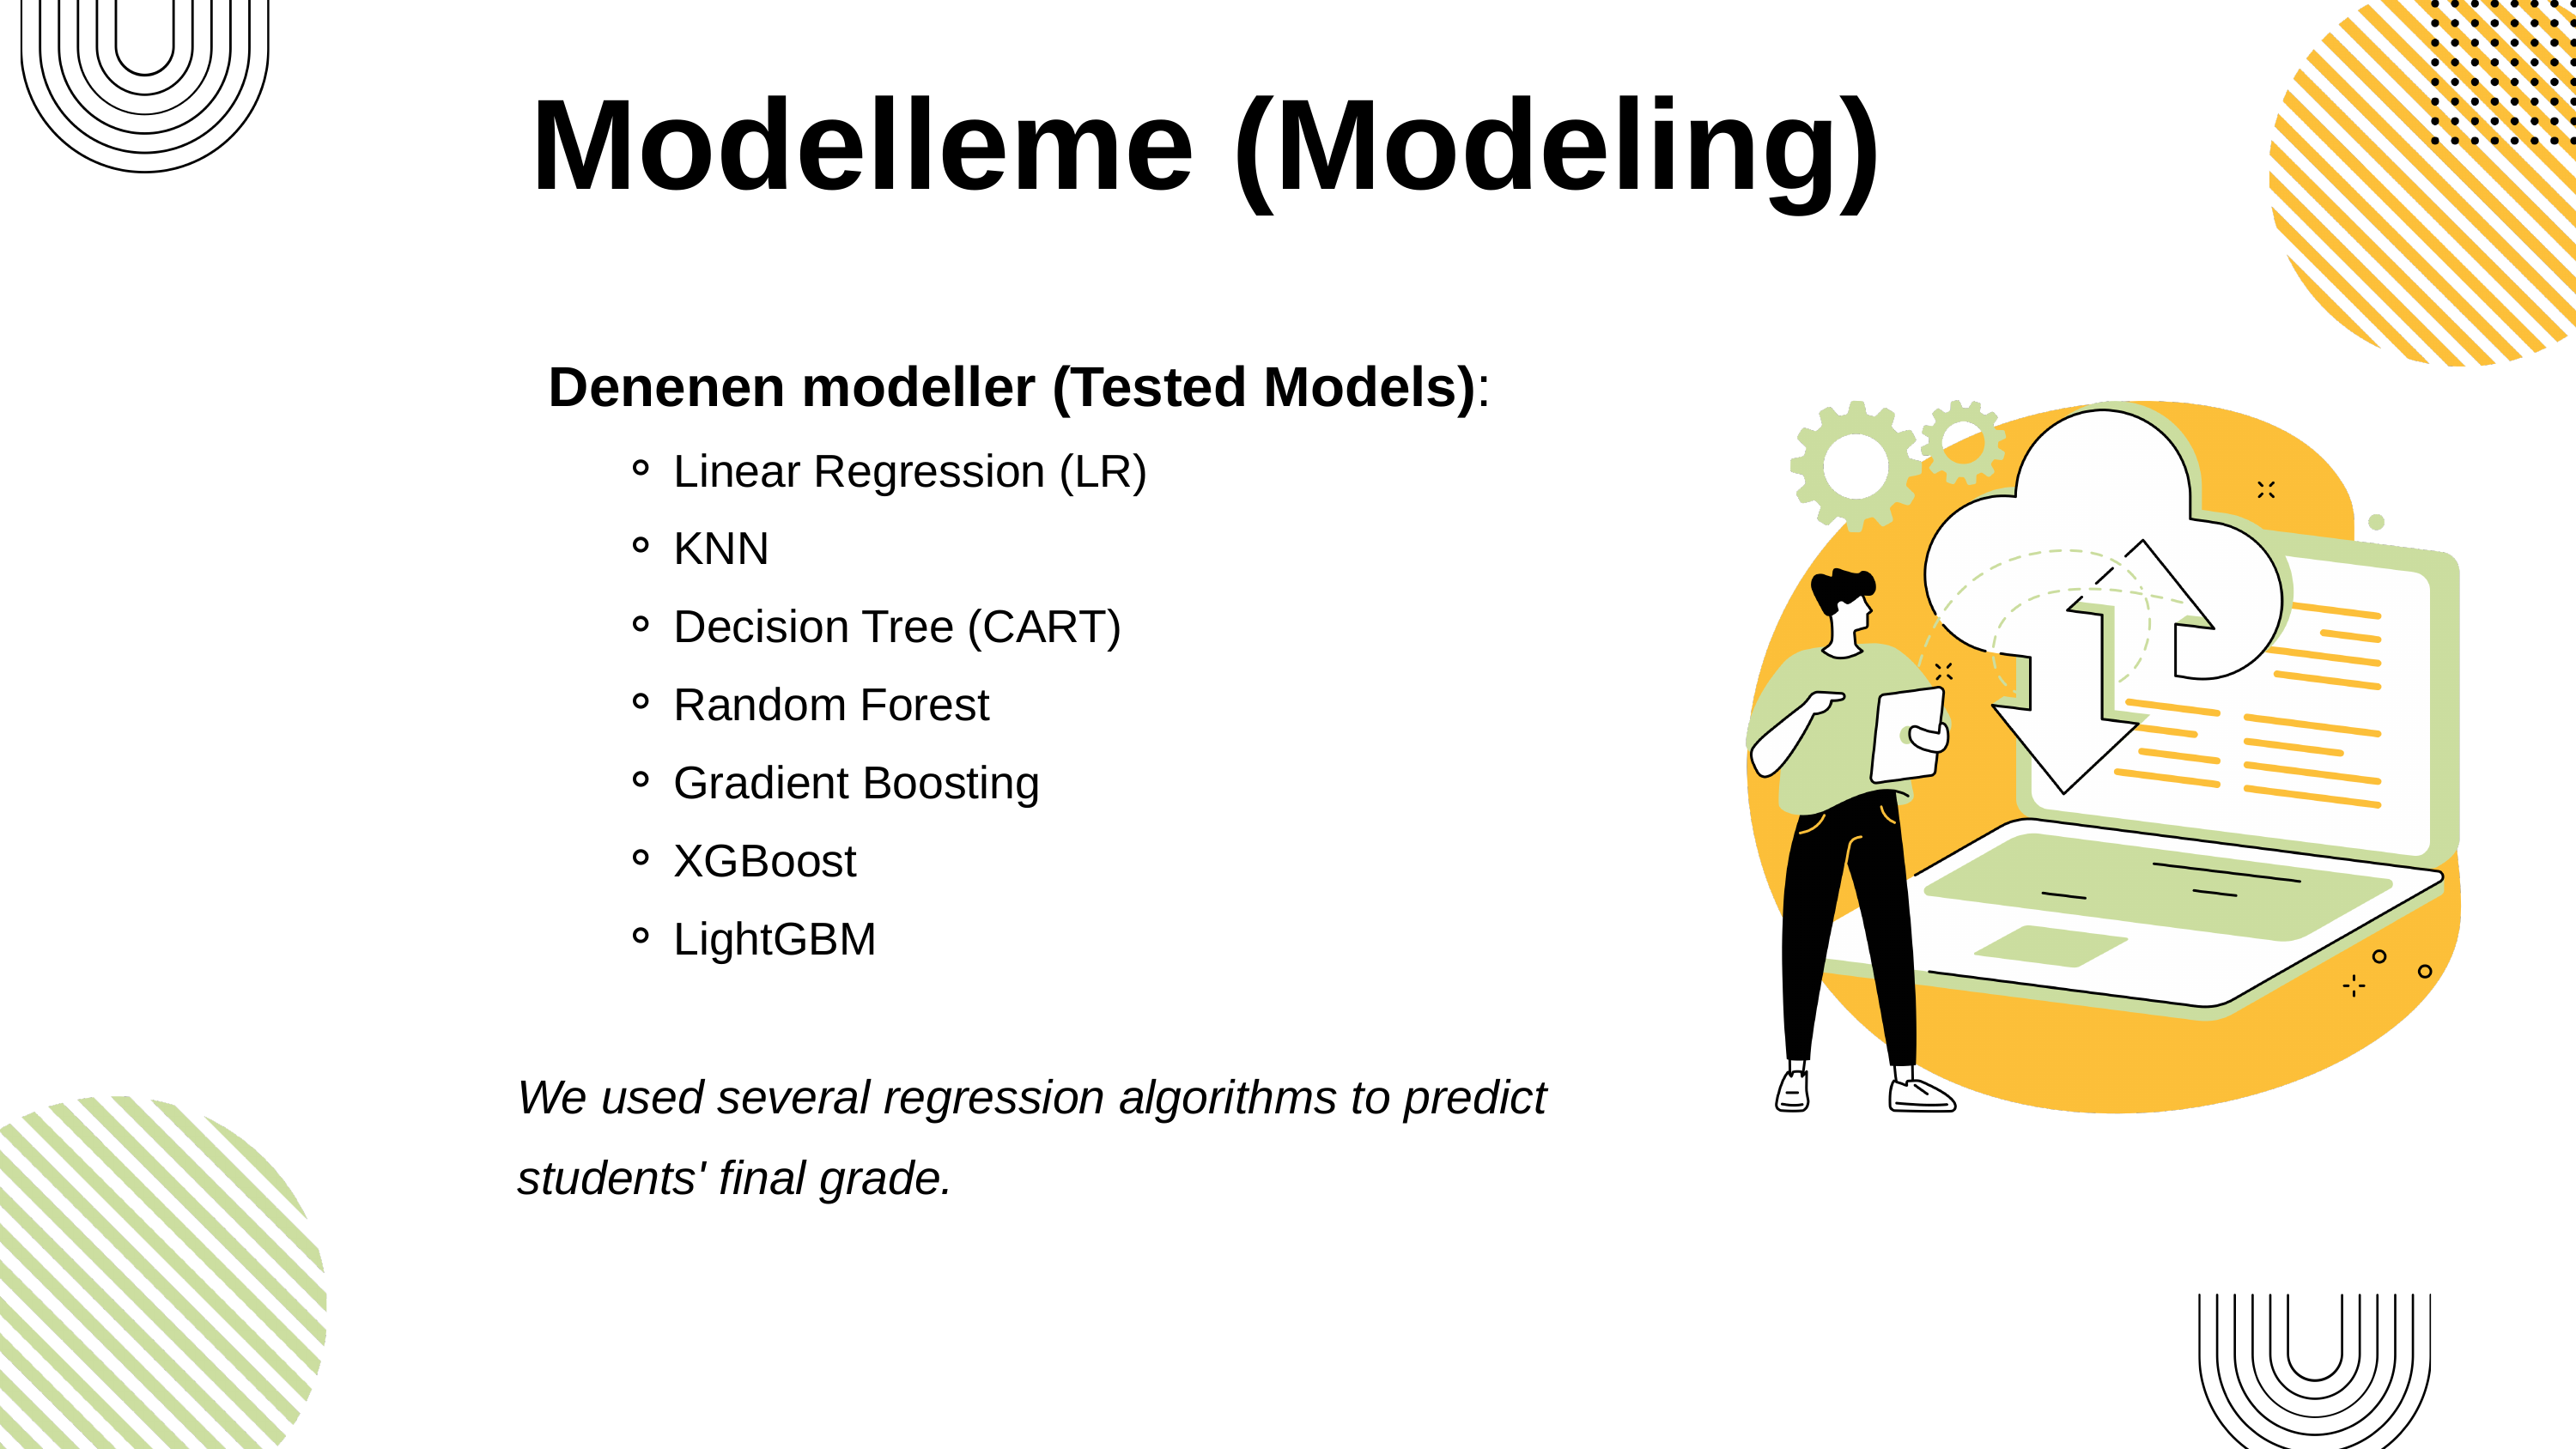

Modelleme (Modeling)

  Denenen modeller (Tested Models):
Linear Regression (LR)
KNN
Decision Tree (CART)
Random Forest
Gradient Boosting
XGBoost
LightGBM

We used several regression algorithms to predict students' final grade.